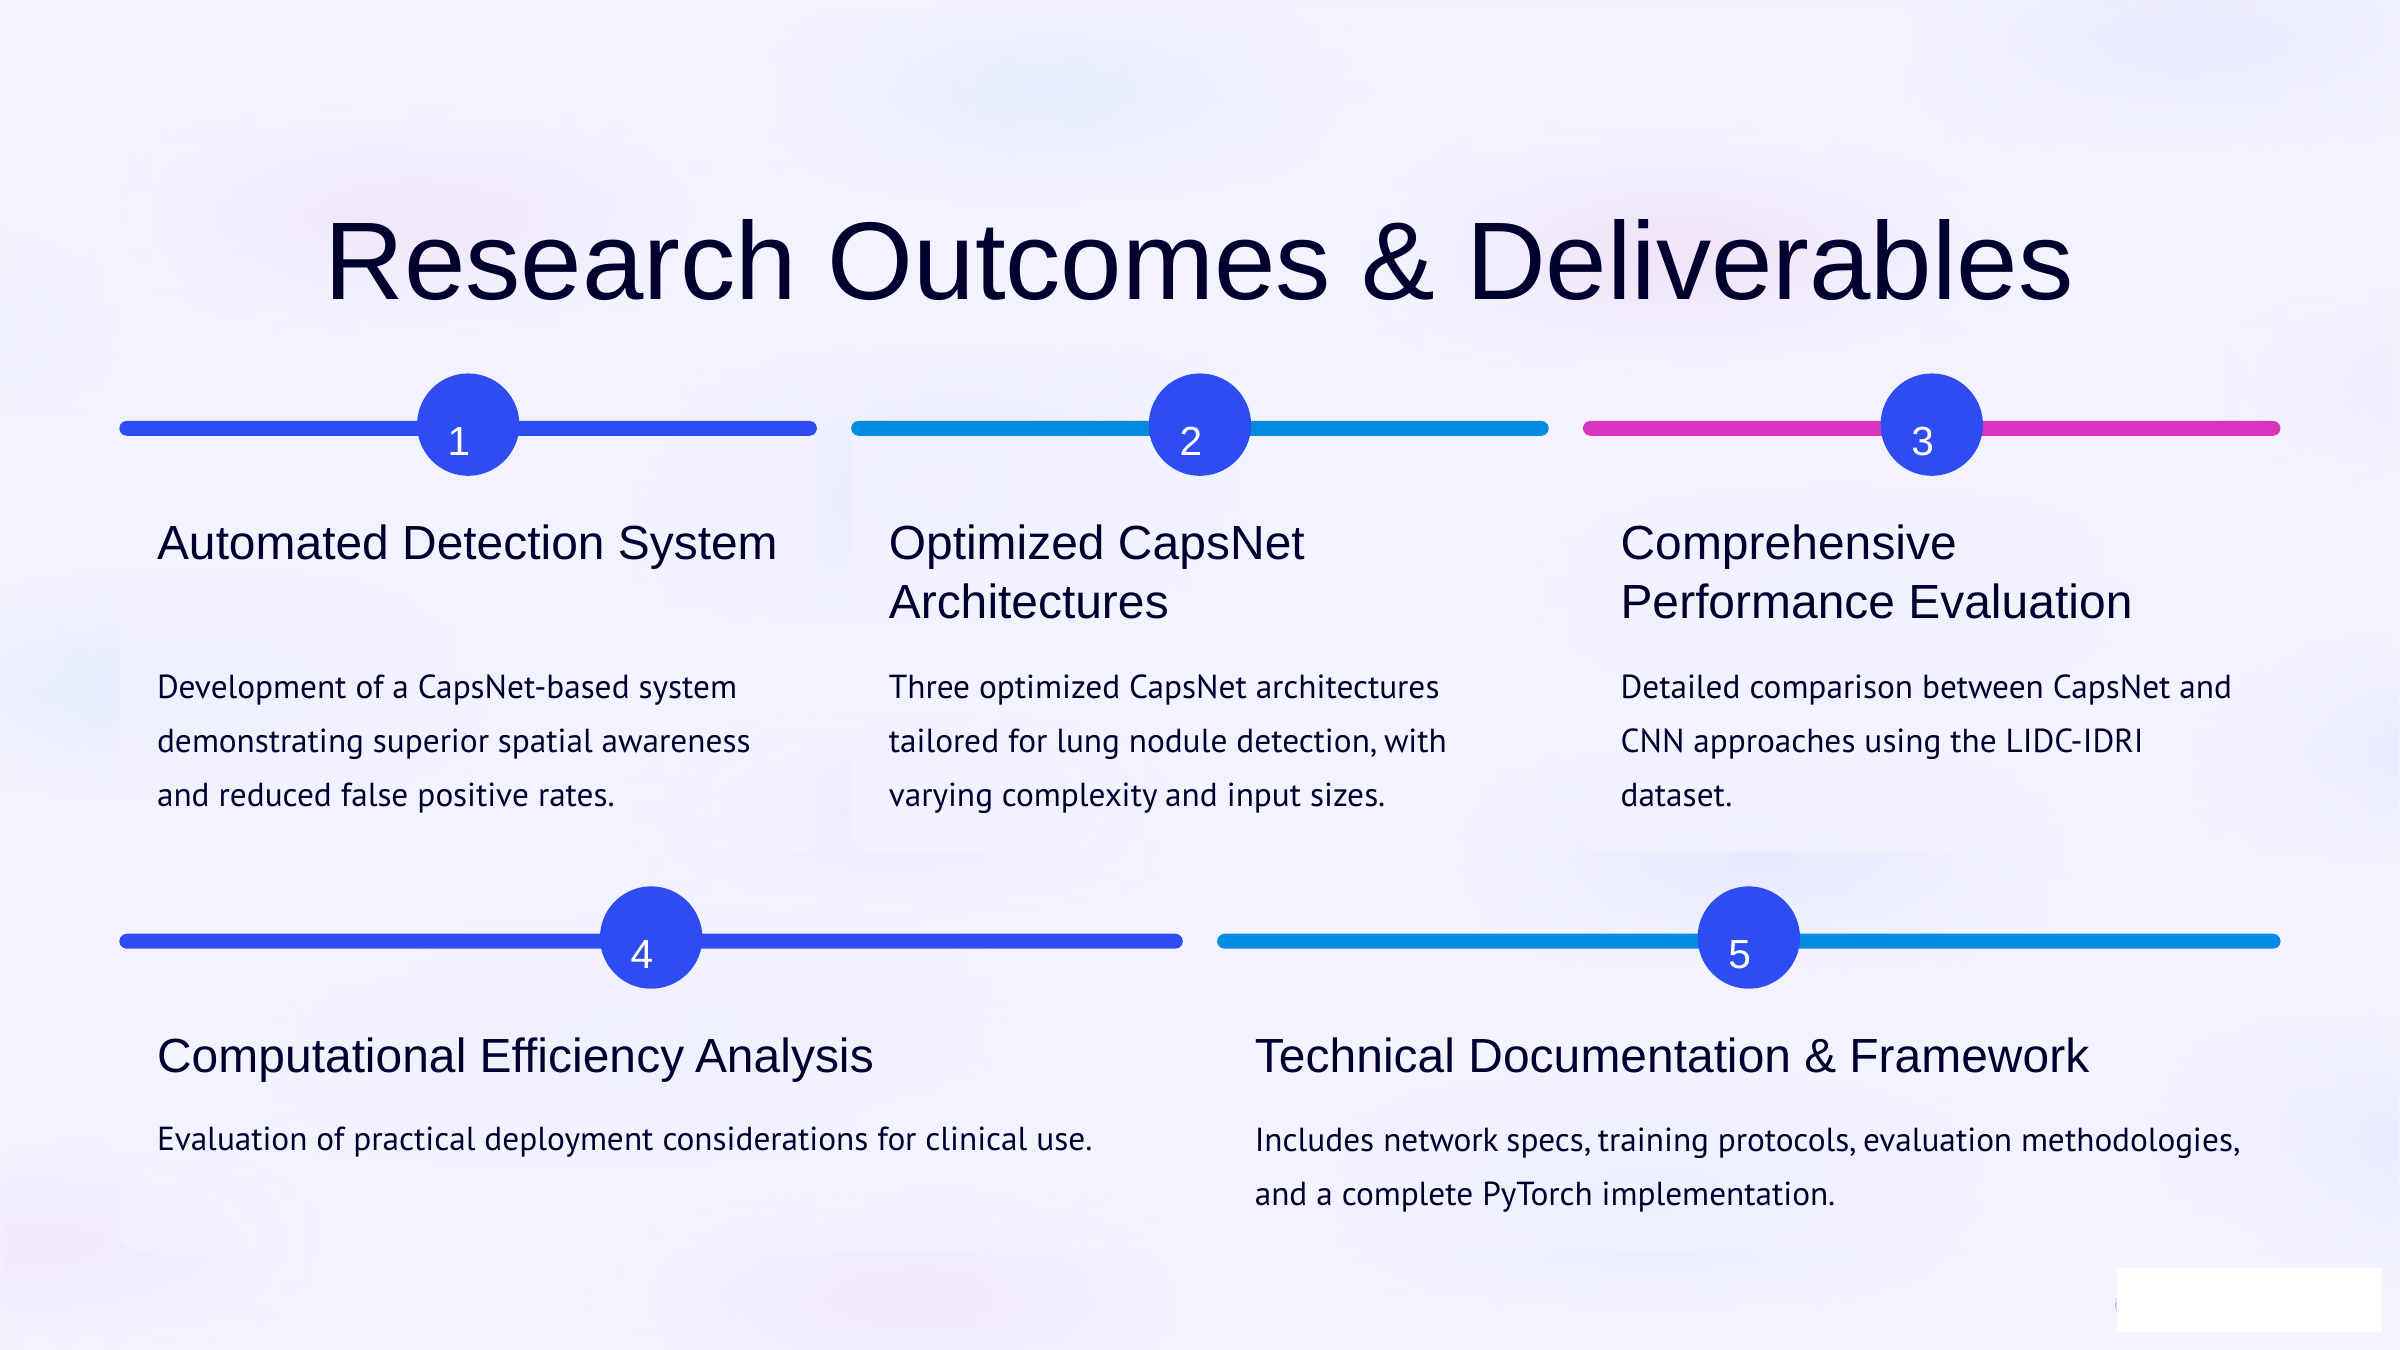

Research Outcomes & Deliverables

1
2
3

Automated Detection System
Optimized CapsNet Architectures
Comprehensive Performance Evaluation
Development of a CapsNet-based system demonstrating superior spatial awareness and reduced false positive rates.
Three optimized CapsNet architectures tailored for lung nodule detection, with varying complexity and input sizes.
Detailed comparison between CapsNet and CNN approaches using the LIDC-IDRI dataset.

4
5

Computational Efficiency Analysis
Technical Documentation & Framework
Evaluation of practical deployment considerations for clinical use.
Includes network specs, training protocols, evaluation methodologies, and a complete PyTorch implementation.